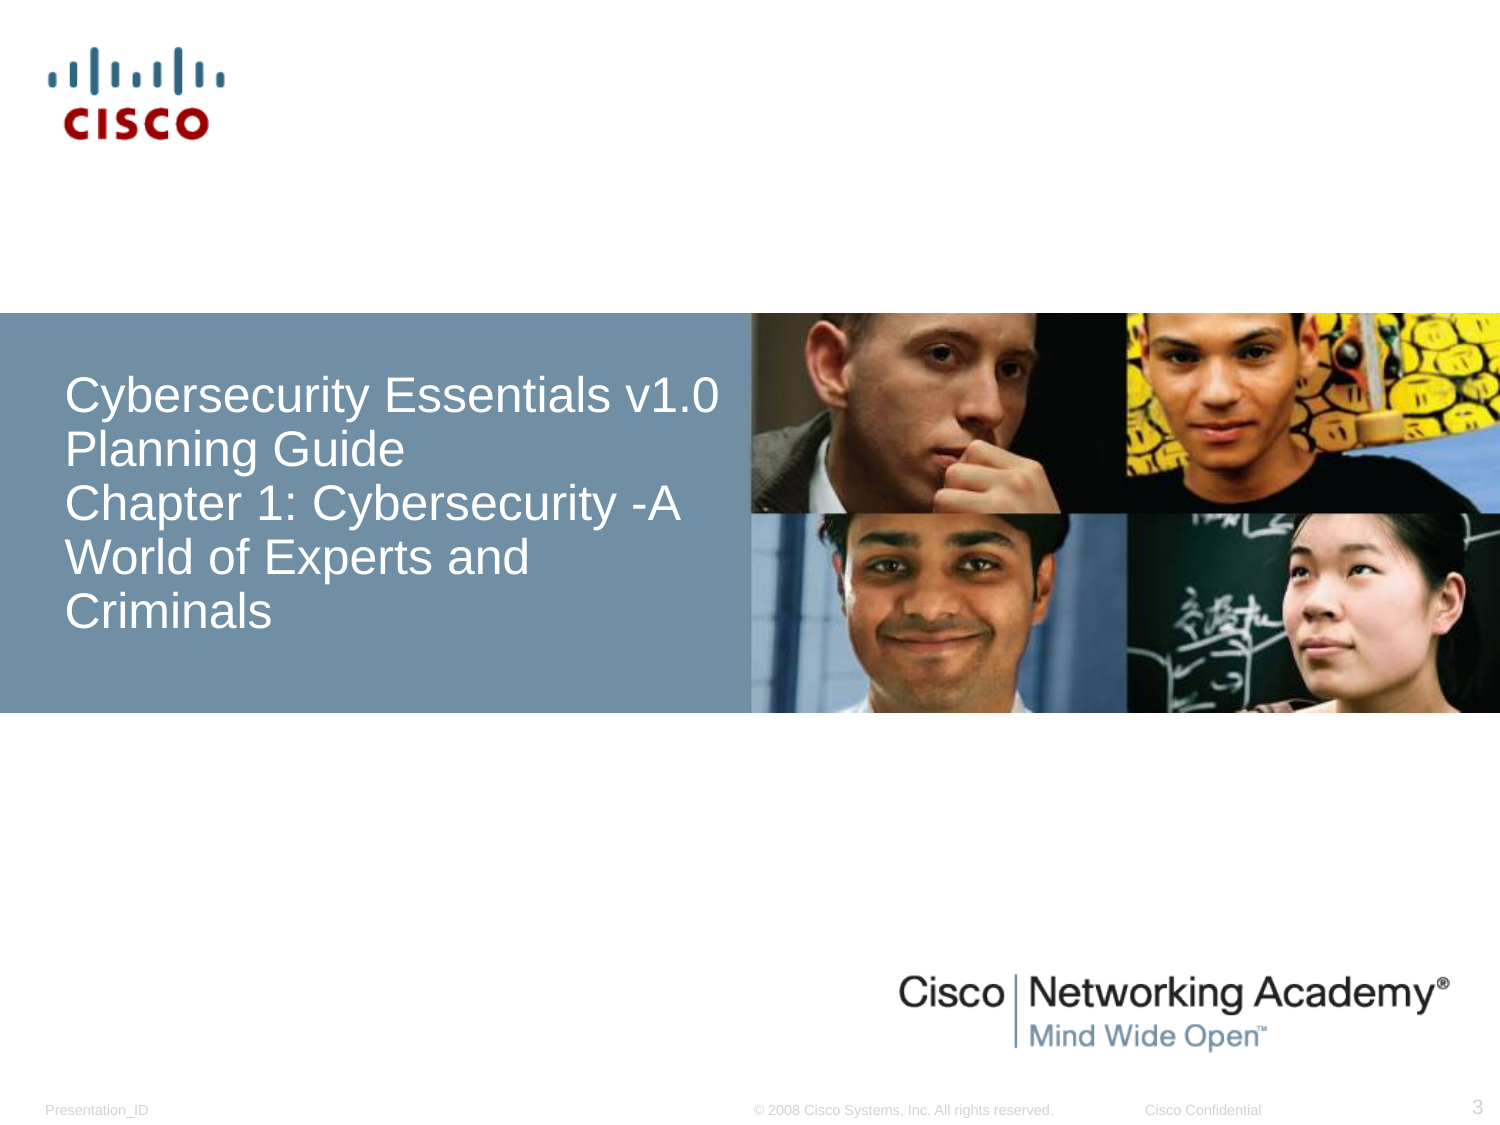

Cybersecurity Essentials v1.0
Planning Guide
Chapter 1: Cybersecurity -A World of Experts and Criminals